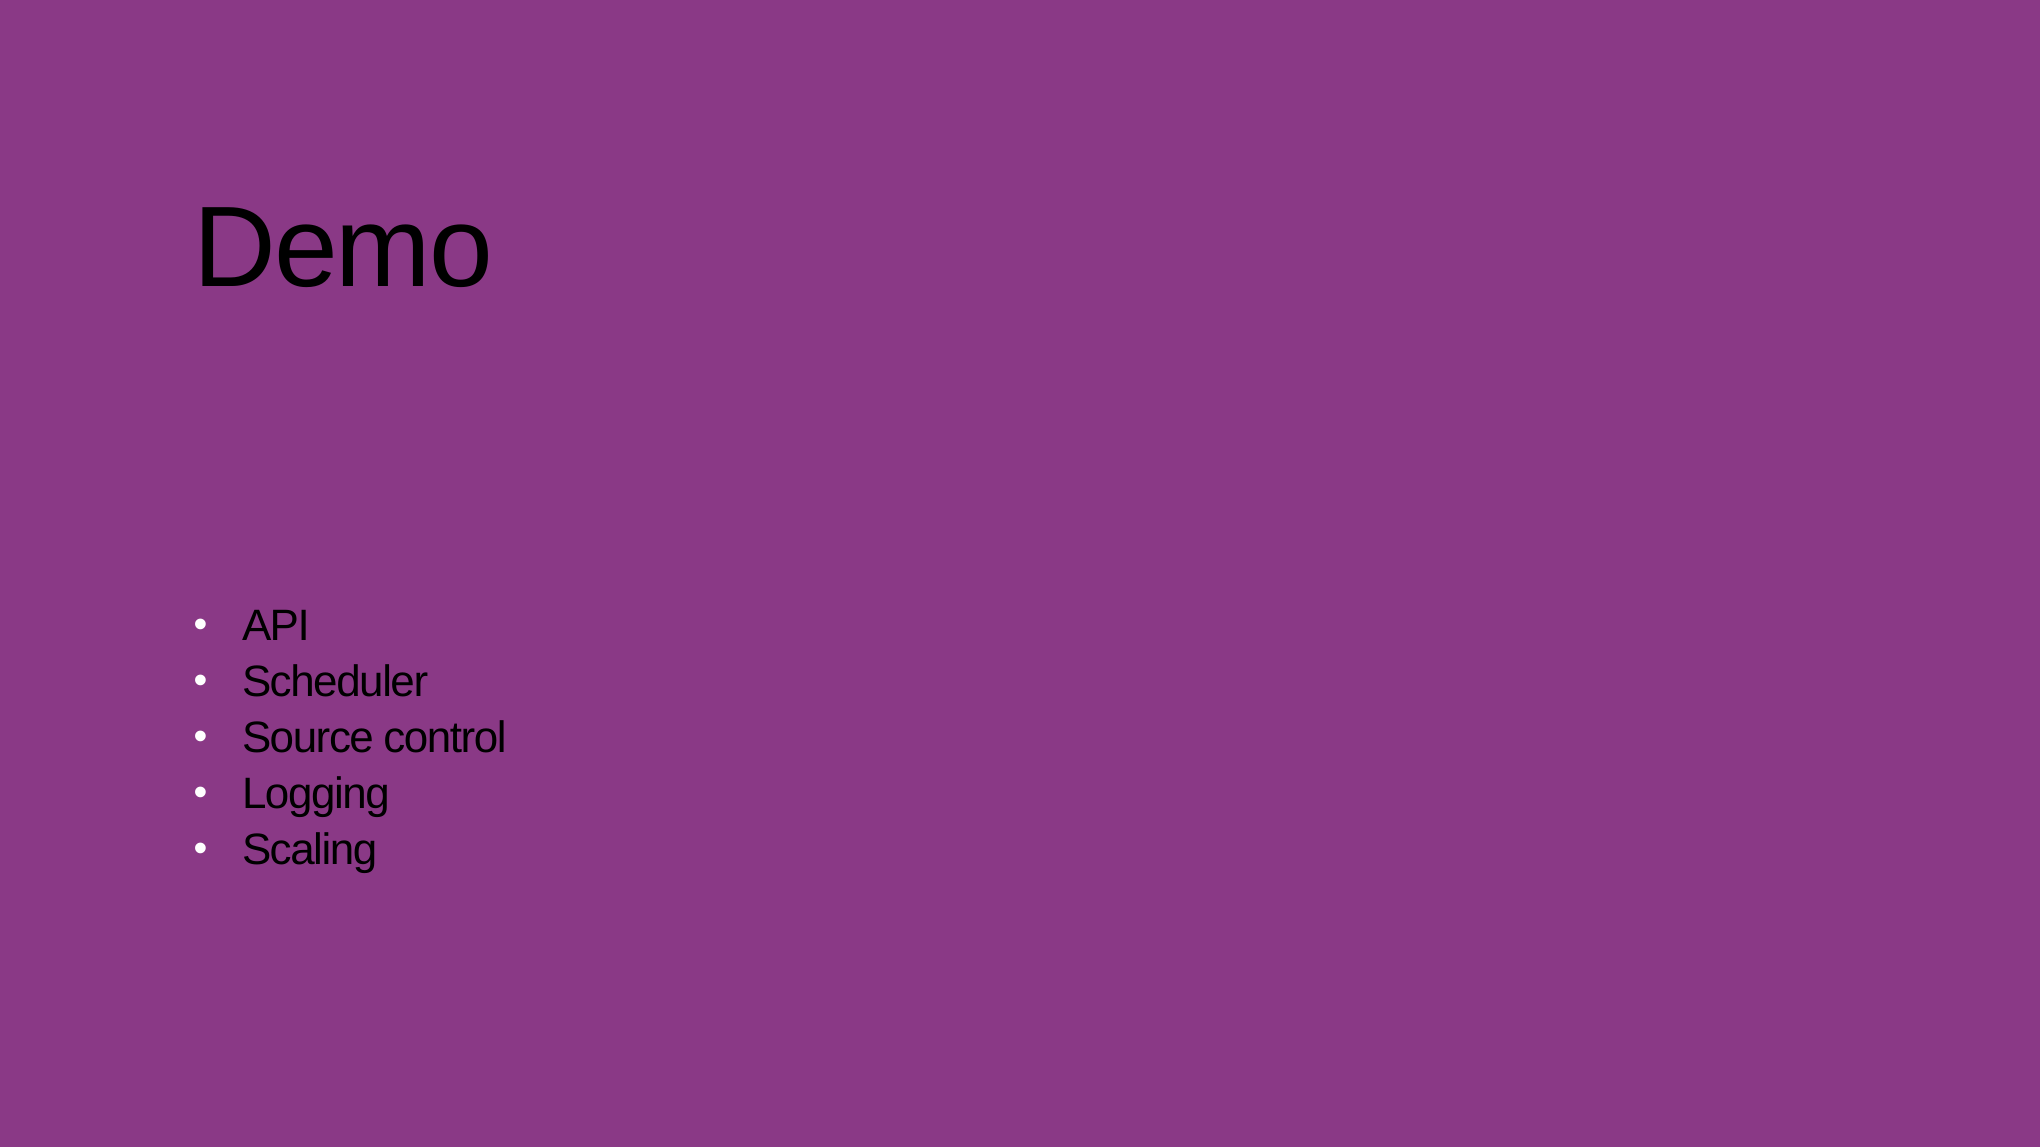

Demo
API
Scheduler
Source control
Logging
Scaling